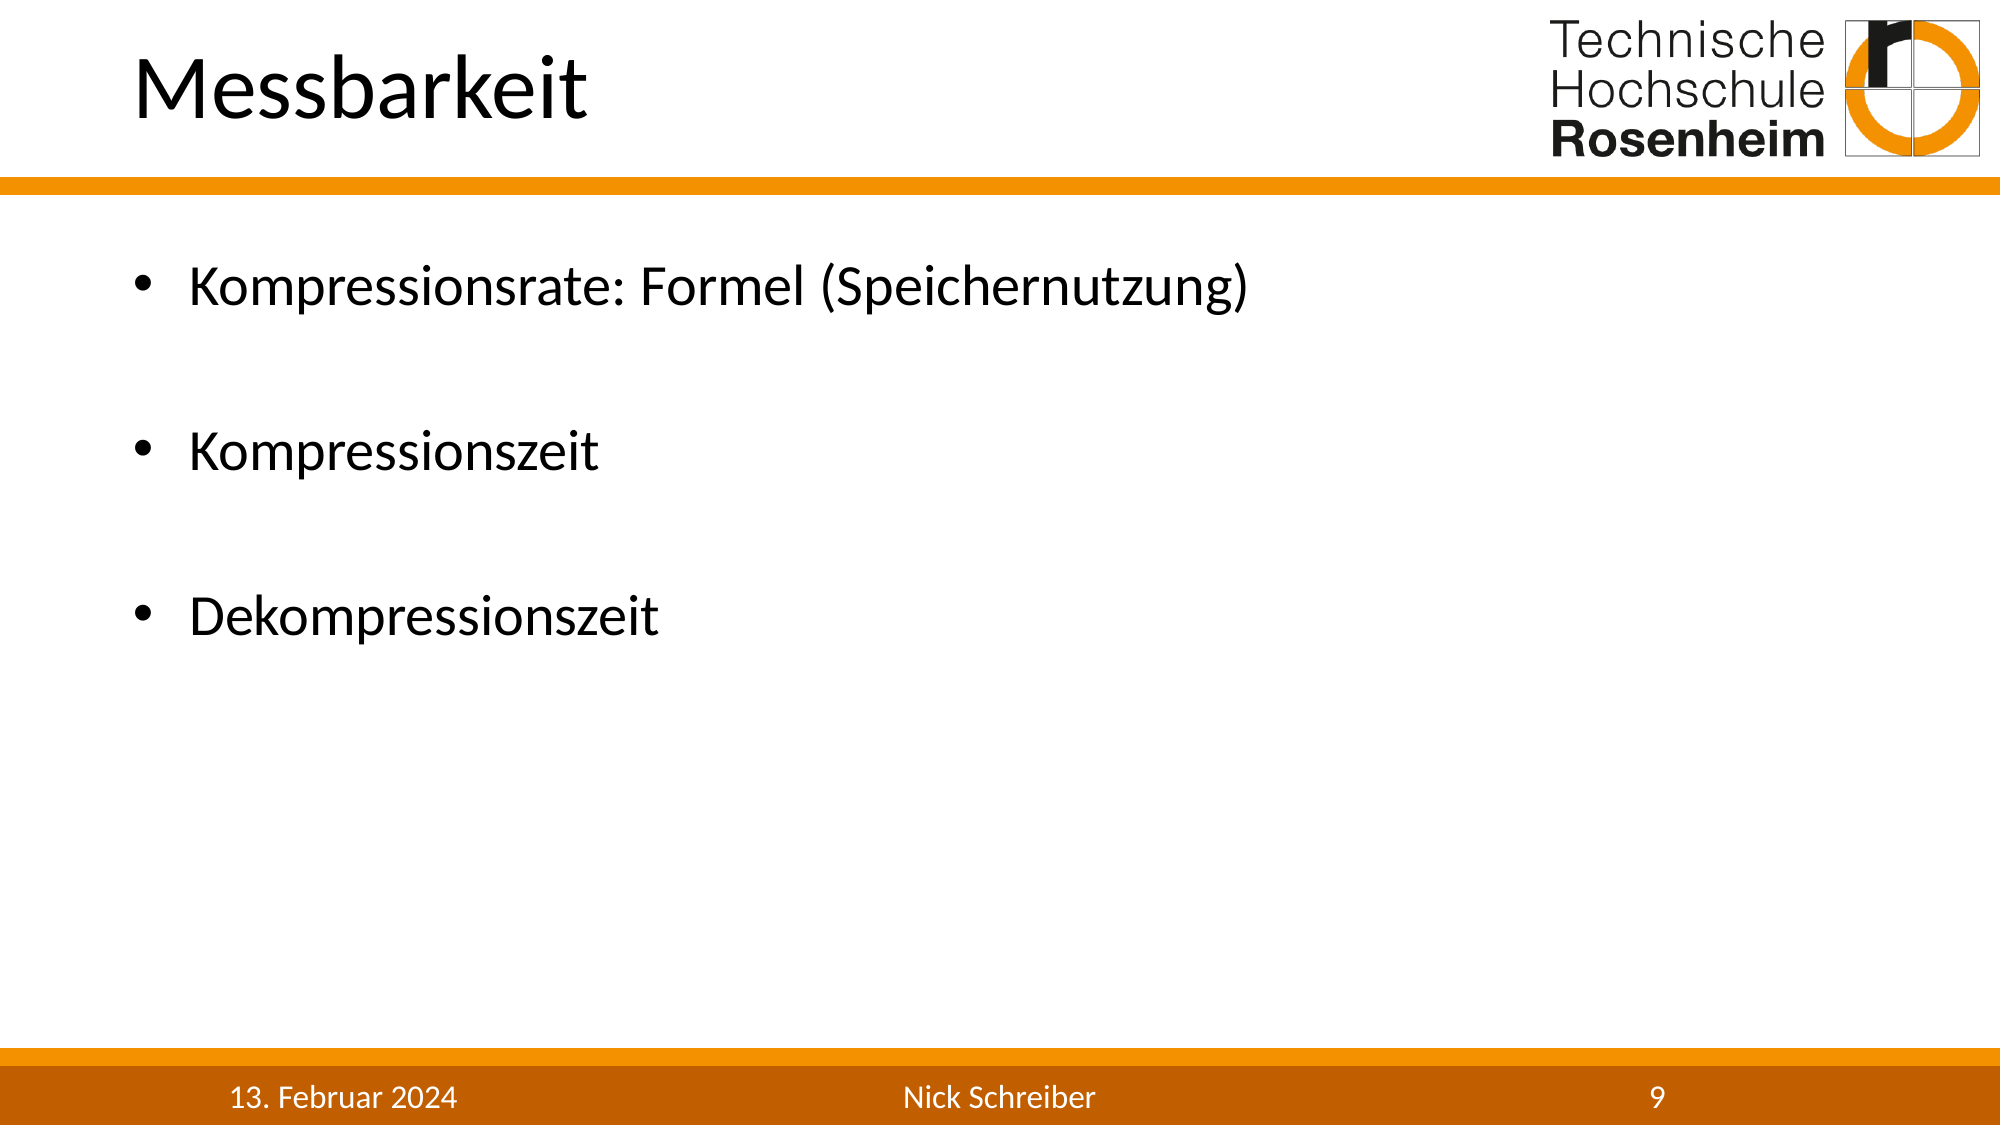

# Messbarkeit
Kompressionsrate: Formel (Speichernutzung)

Kompressionszeit

Dekompressionszeit
13. Februar 2024
Nick Schreiber
9